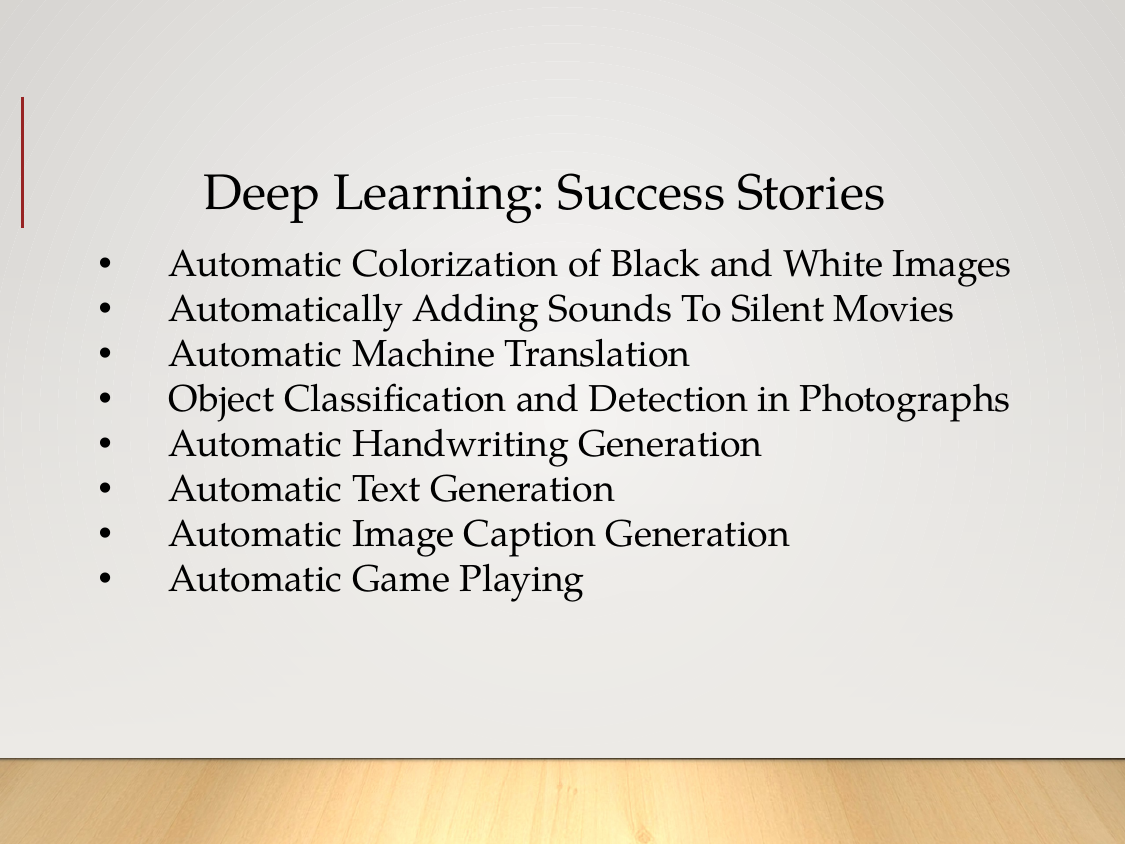

# Deep Learning: Success Stories
Automatic Colorization of Black and White Images
Automatically Adding Sounds To Silent Movies
Automatic Machine Translation
Object Classification and Detection in Photographs
Automatic Handwriting Generation
Automatic Text Generation
Automatic Image Caption Generation
Automatic Game Playing